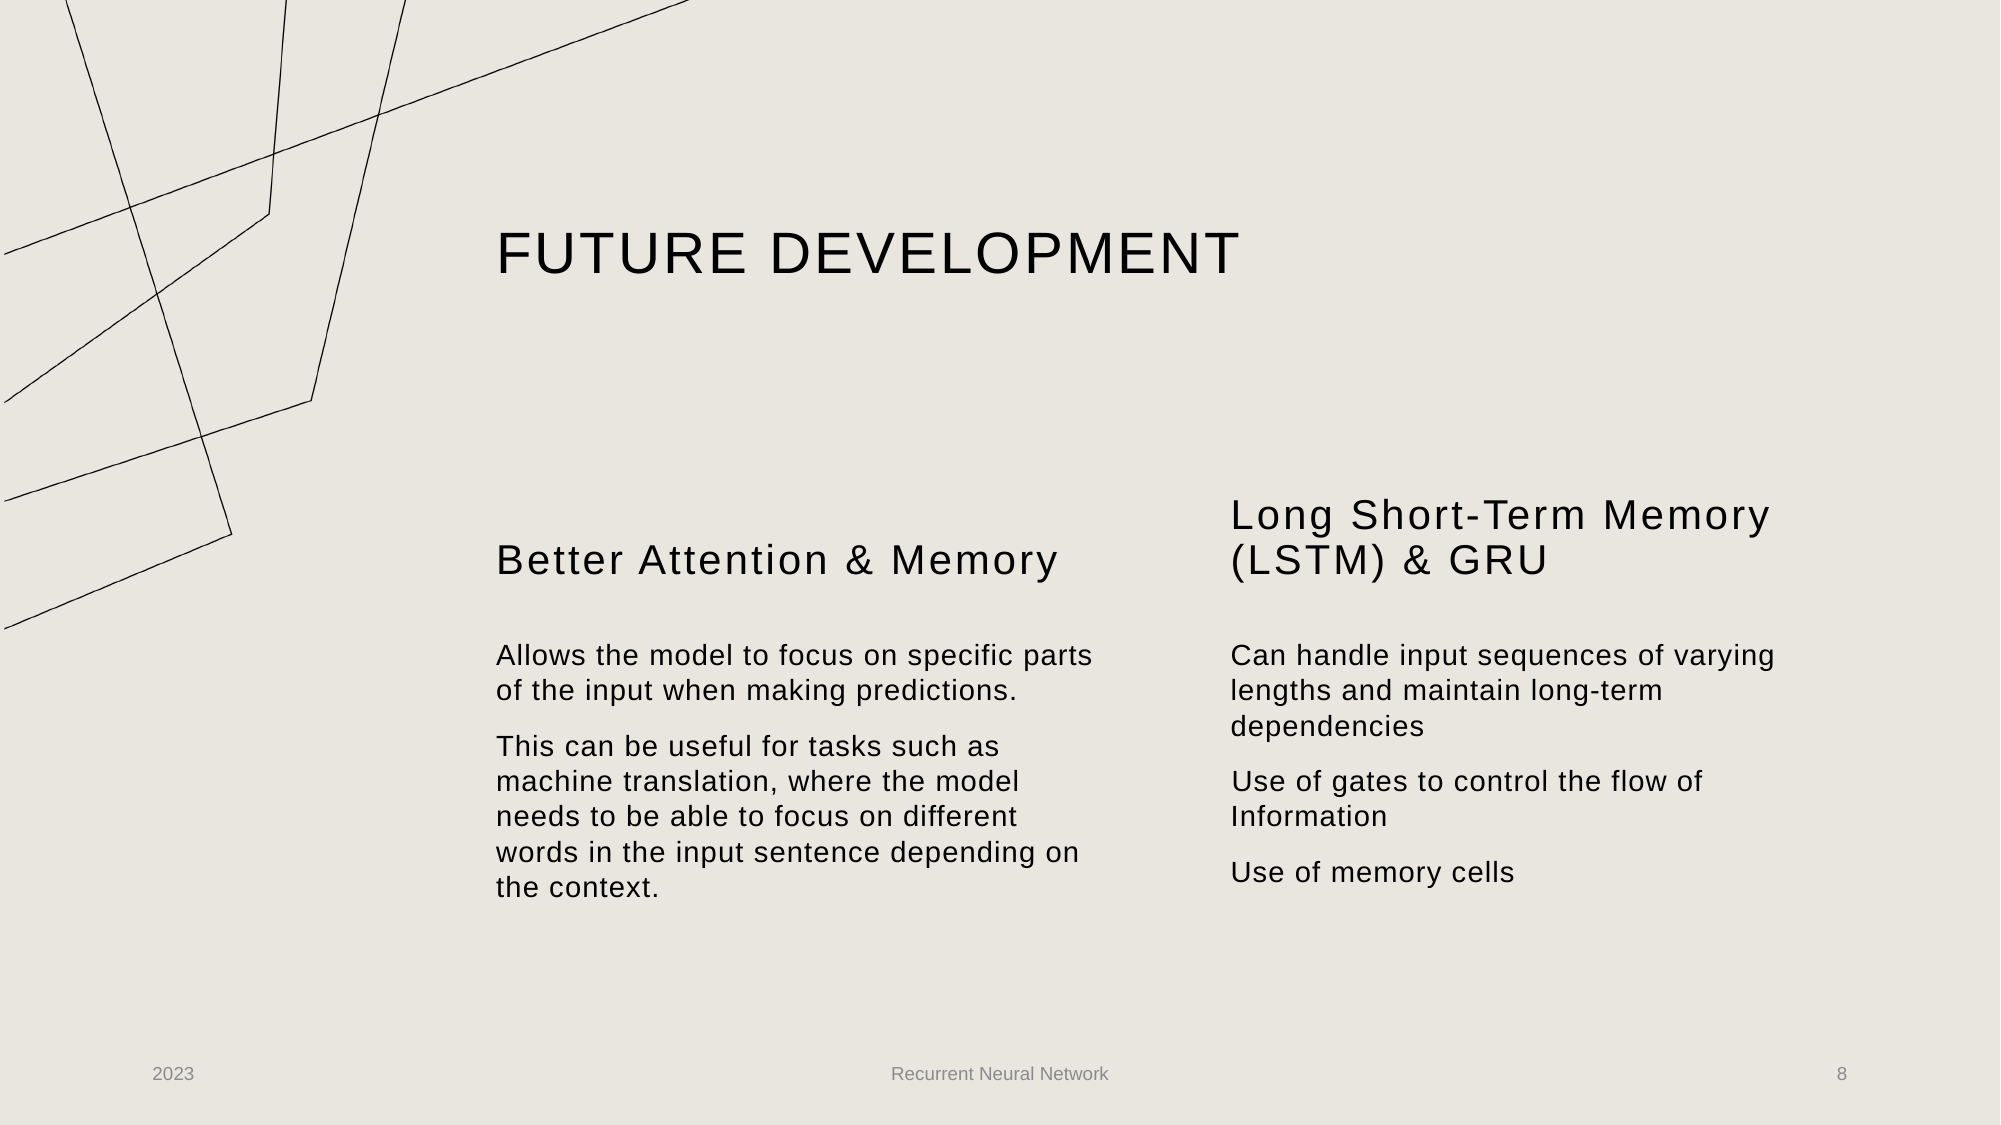

# Future Development
Better Attention & Memory
Long Short-Term Memory (LSTM) & GRU
Allows the model to focus on specific parts of the input when making predictions.
This can be useful for tasks such as machine translation, where the model needs to be able to focus on different words in the input sentence depending on the context. ​
Can handle input sequences of varying lengths and maintain long-term dependencies
​Use of gates to control the flow of Information
Use of memory cells
2023
Recurrent Neural Network
8